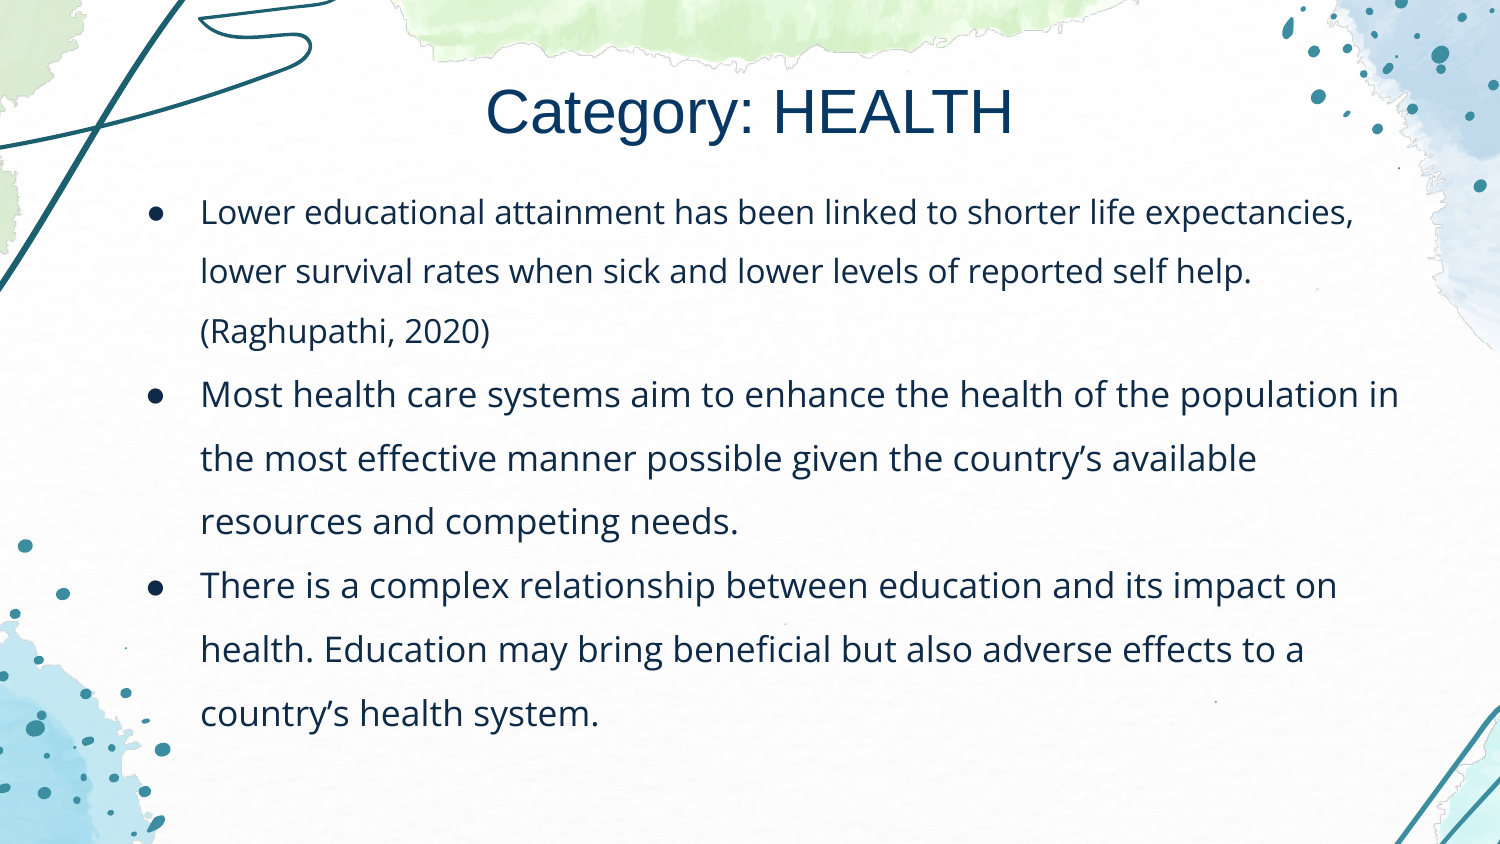

# Category: HEALTH
Lower educational attainment has been linked to shorter life expectancies, lower survival rates when sick and lower levels of reported self help. (Raghupathi, 2020)
Most health care systems aim to enhance the health of the population in the most effective manner possible given the country’s available resources and competing needs.
There is a complex relationship between education and its impact on health. Education may bring beneficial but also adverse effects to a country’s health system.